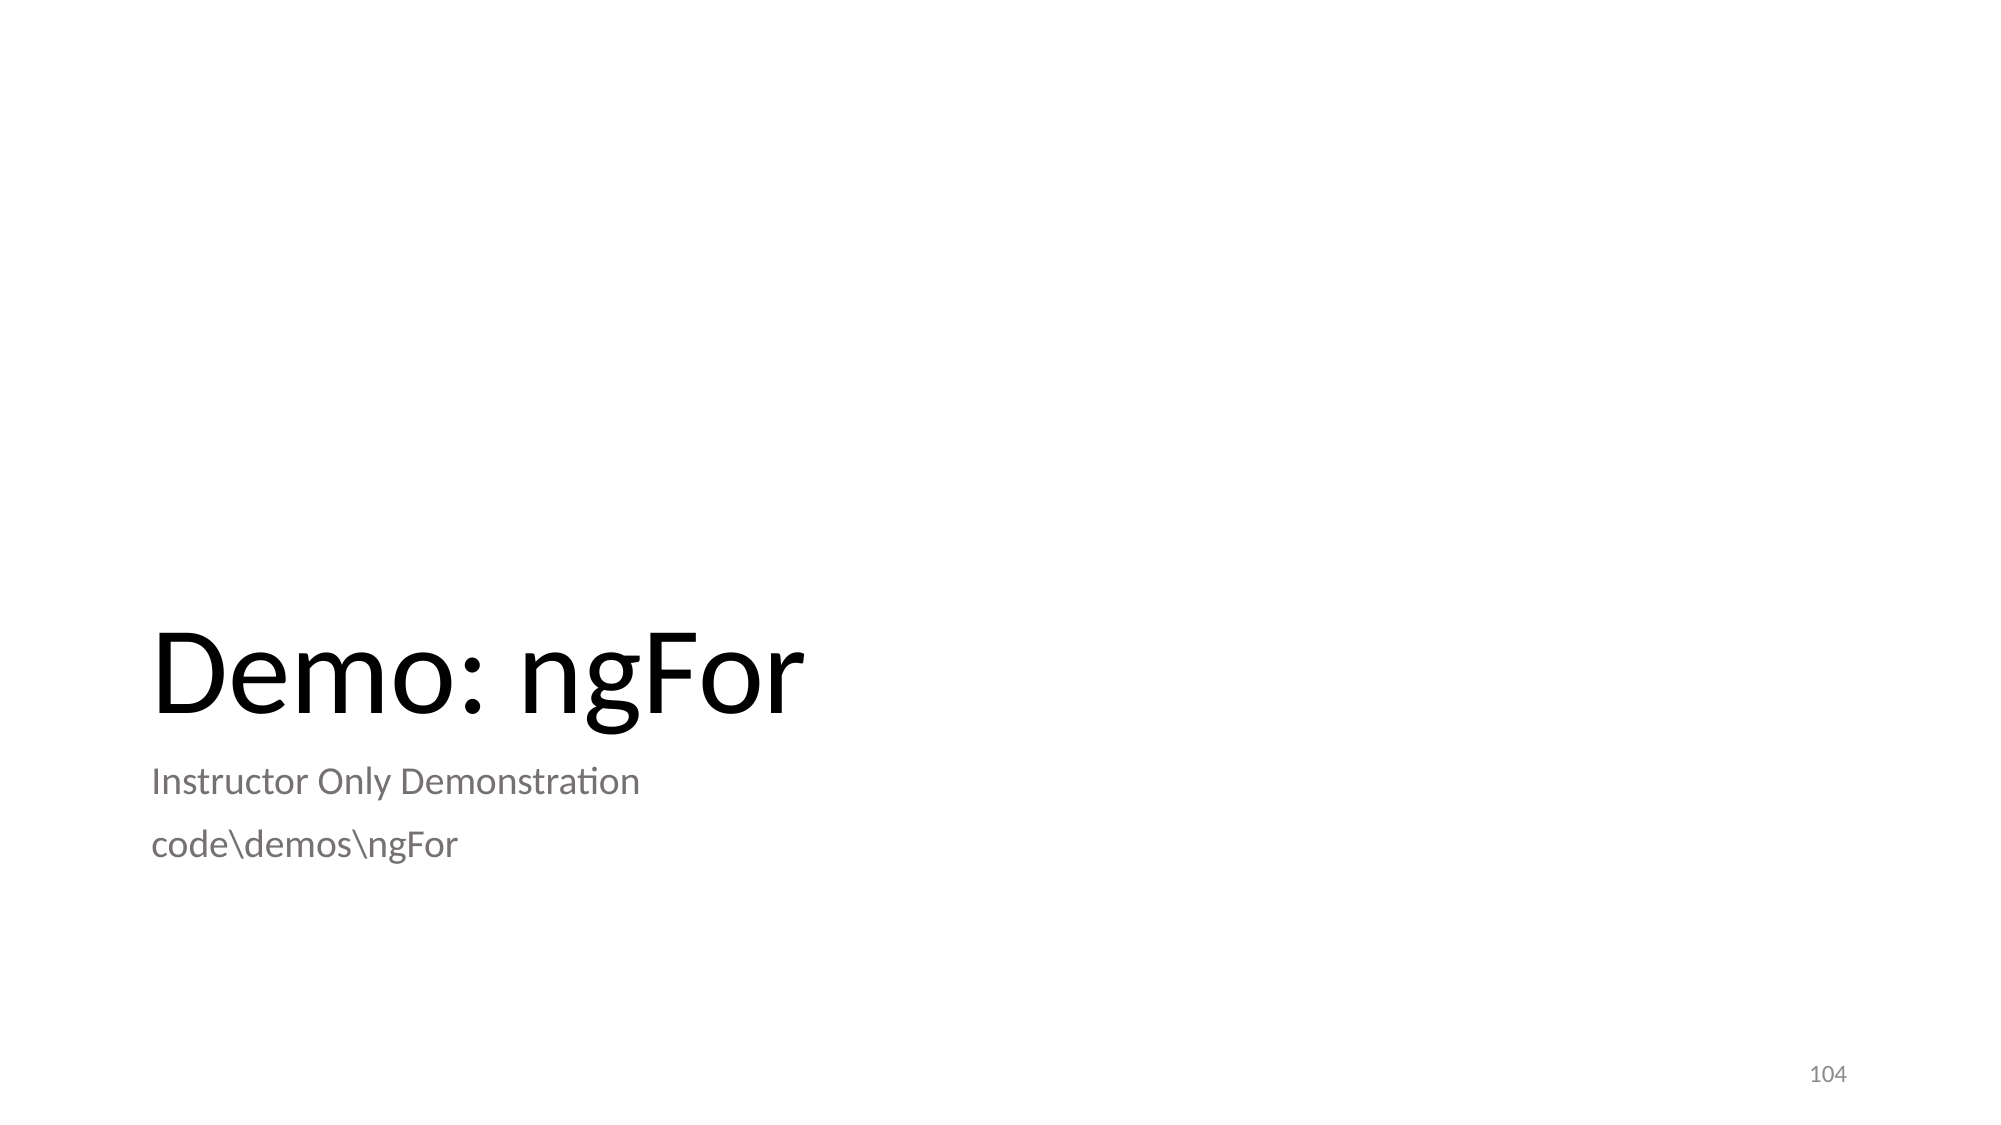

# Demo: ngFor
Instructor Only Demonstration
code\demos\ngFor
104